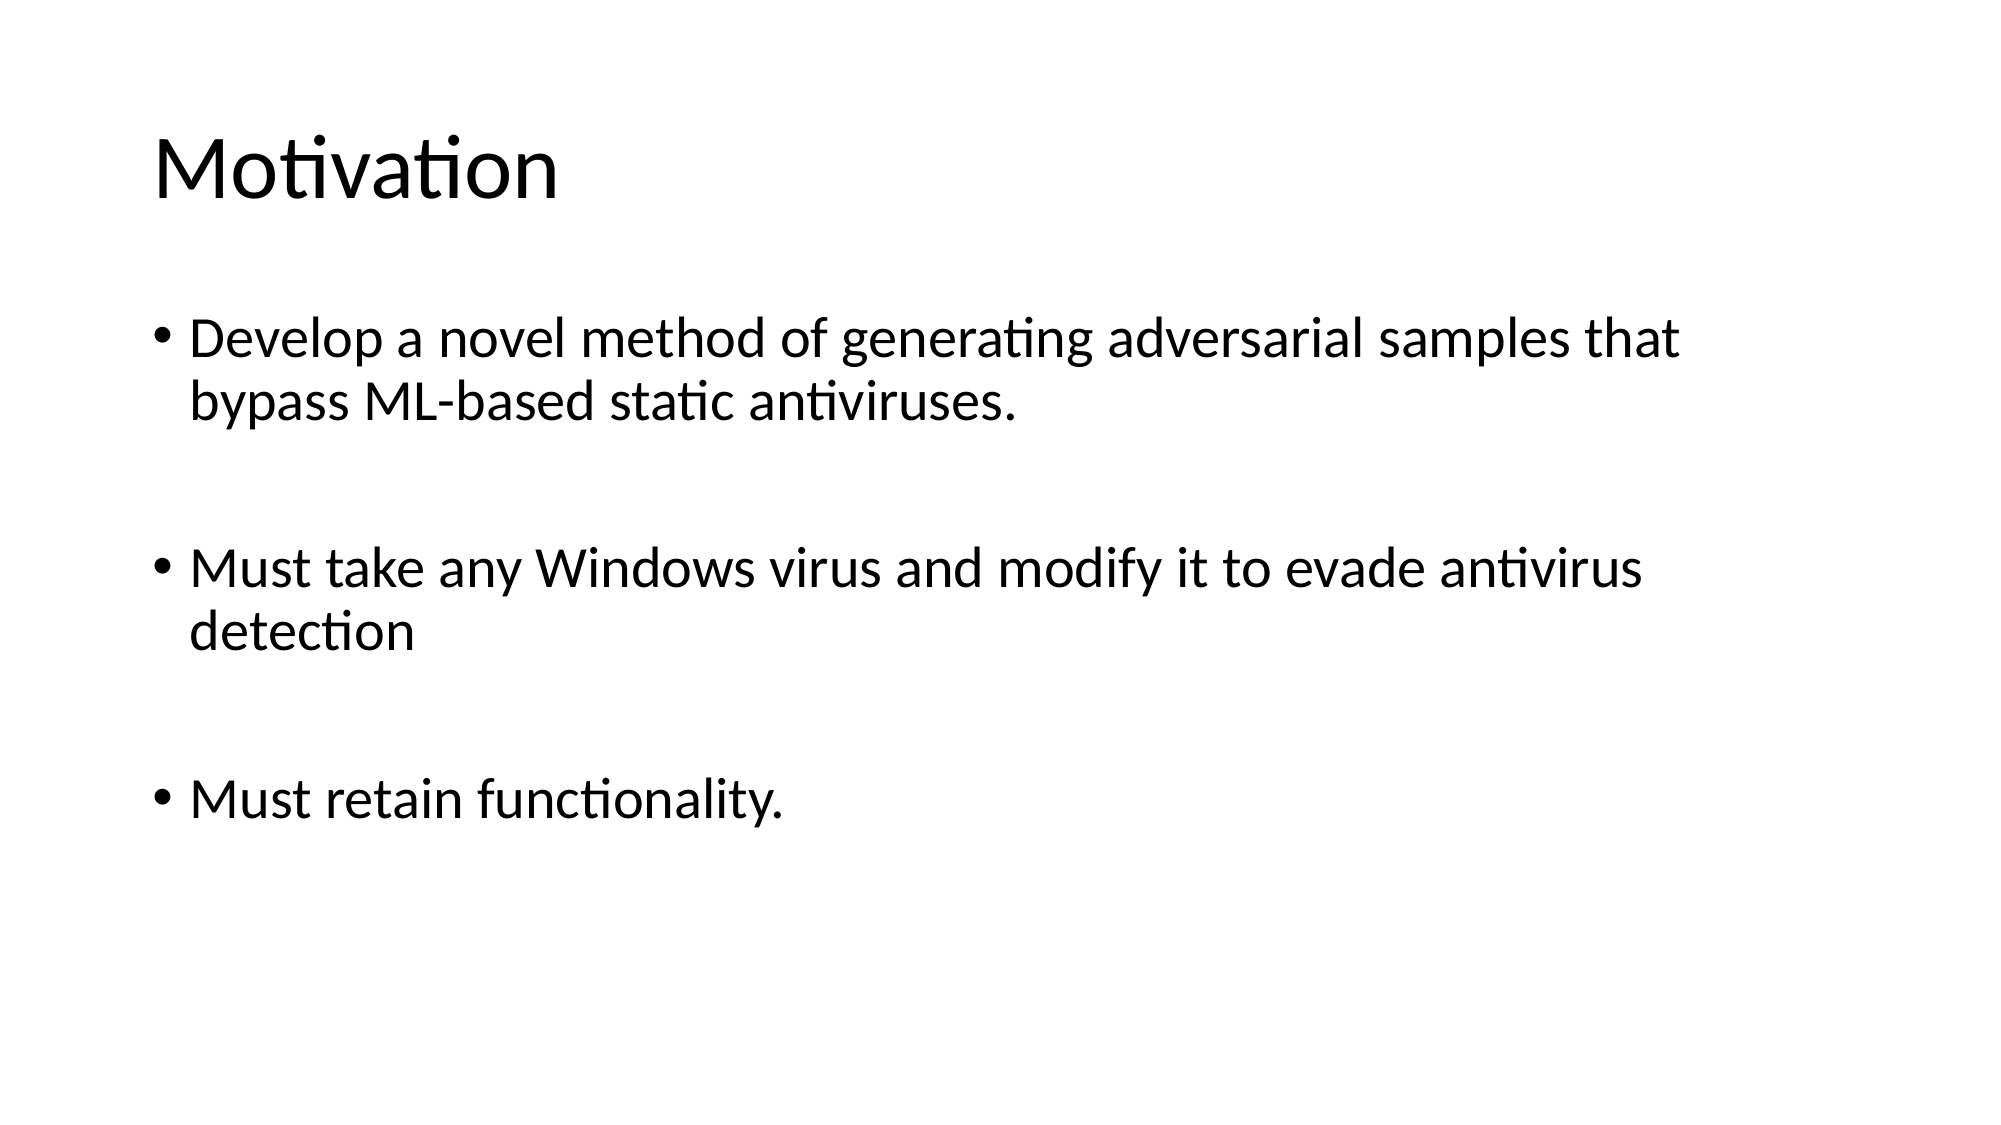

# Motivation
Develop a novel method of generating adversarial samples that bypass ML-based static antiviruses.

Must take any Windows virus and modify it to evade antivirus detection

Must retain functionality.